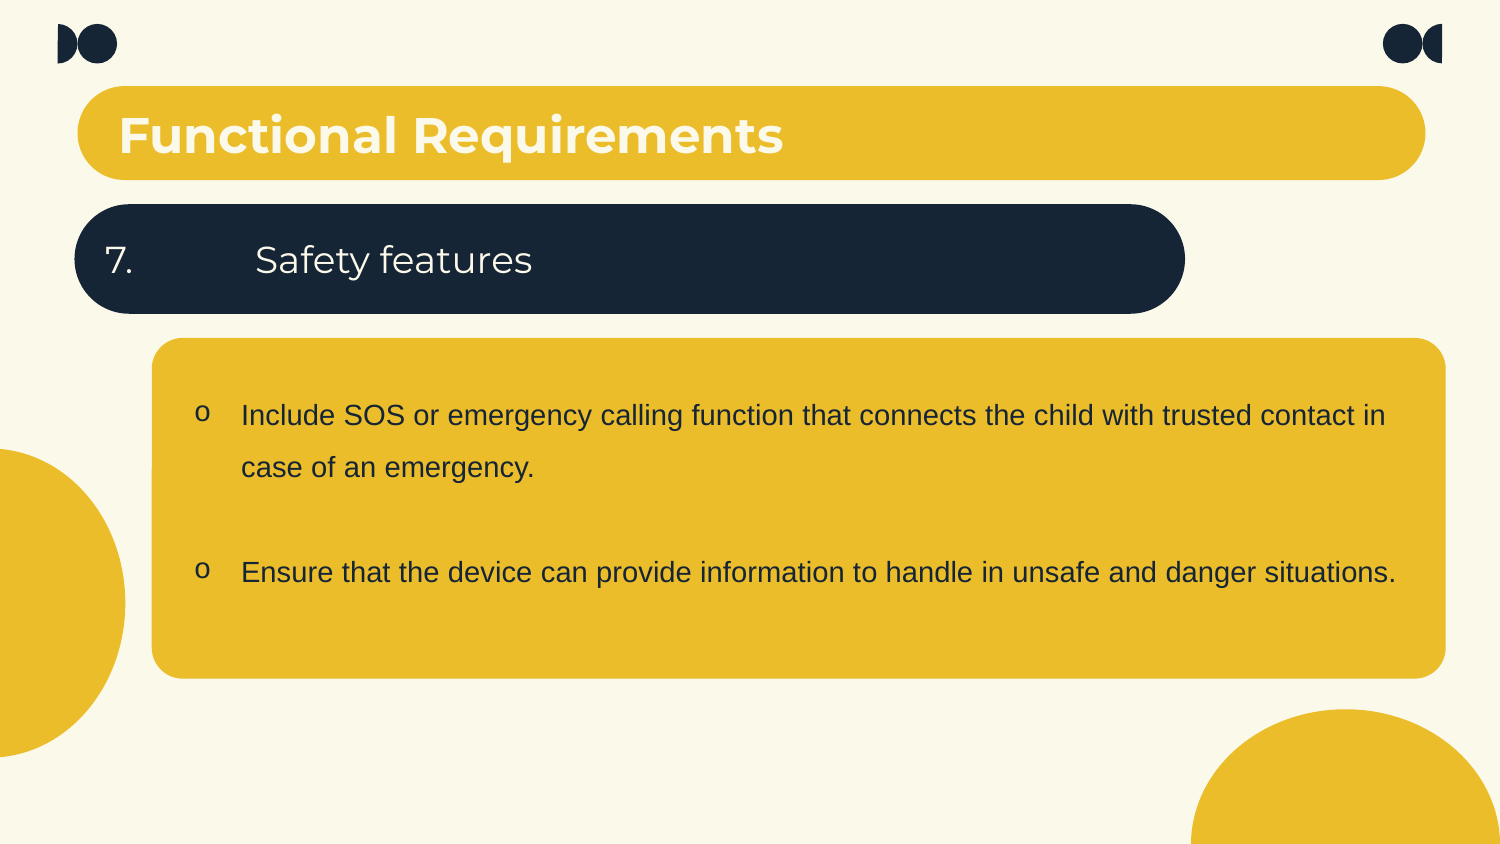

Functional Requirements

7.	Safety features

Include SOS or emergency calling function that connects the child with trusted contact in case of an emergency.

Ensure that the device can provide information to handle in unsafe and danger situations.